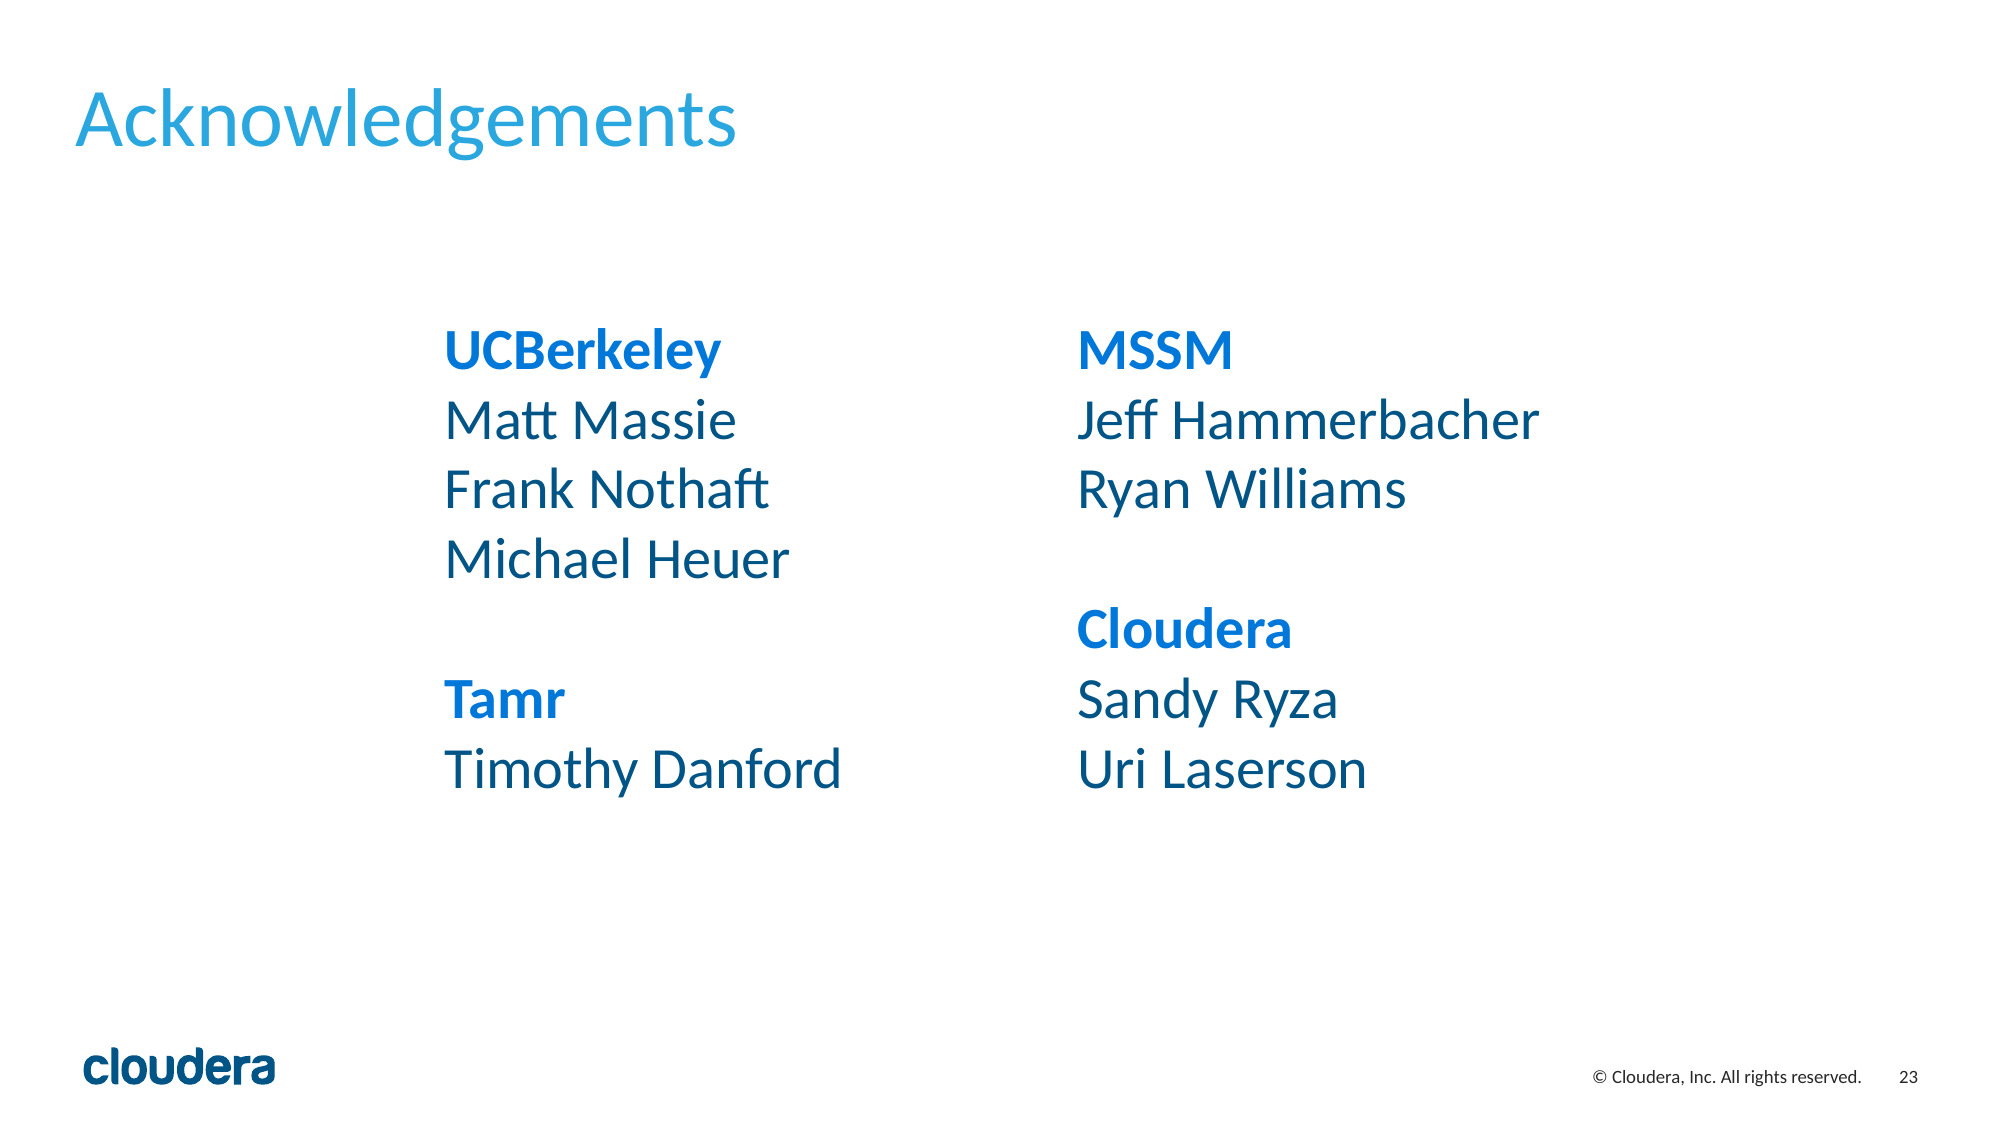

Acknowledgements
UCBerkeley
Matt Massie
Frank Nothaft
Michael Heuer

Tamr
Timothy Danford
MSSM
Jeff Hammerbacher
Ryan Williams

Cloudera
Sandy Ryza
Uri Laserson